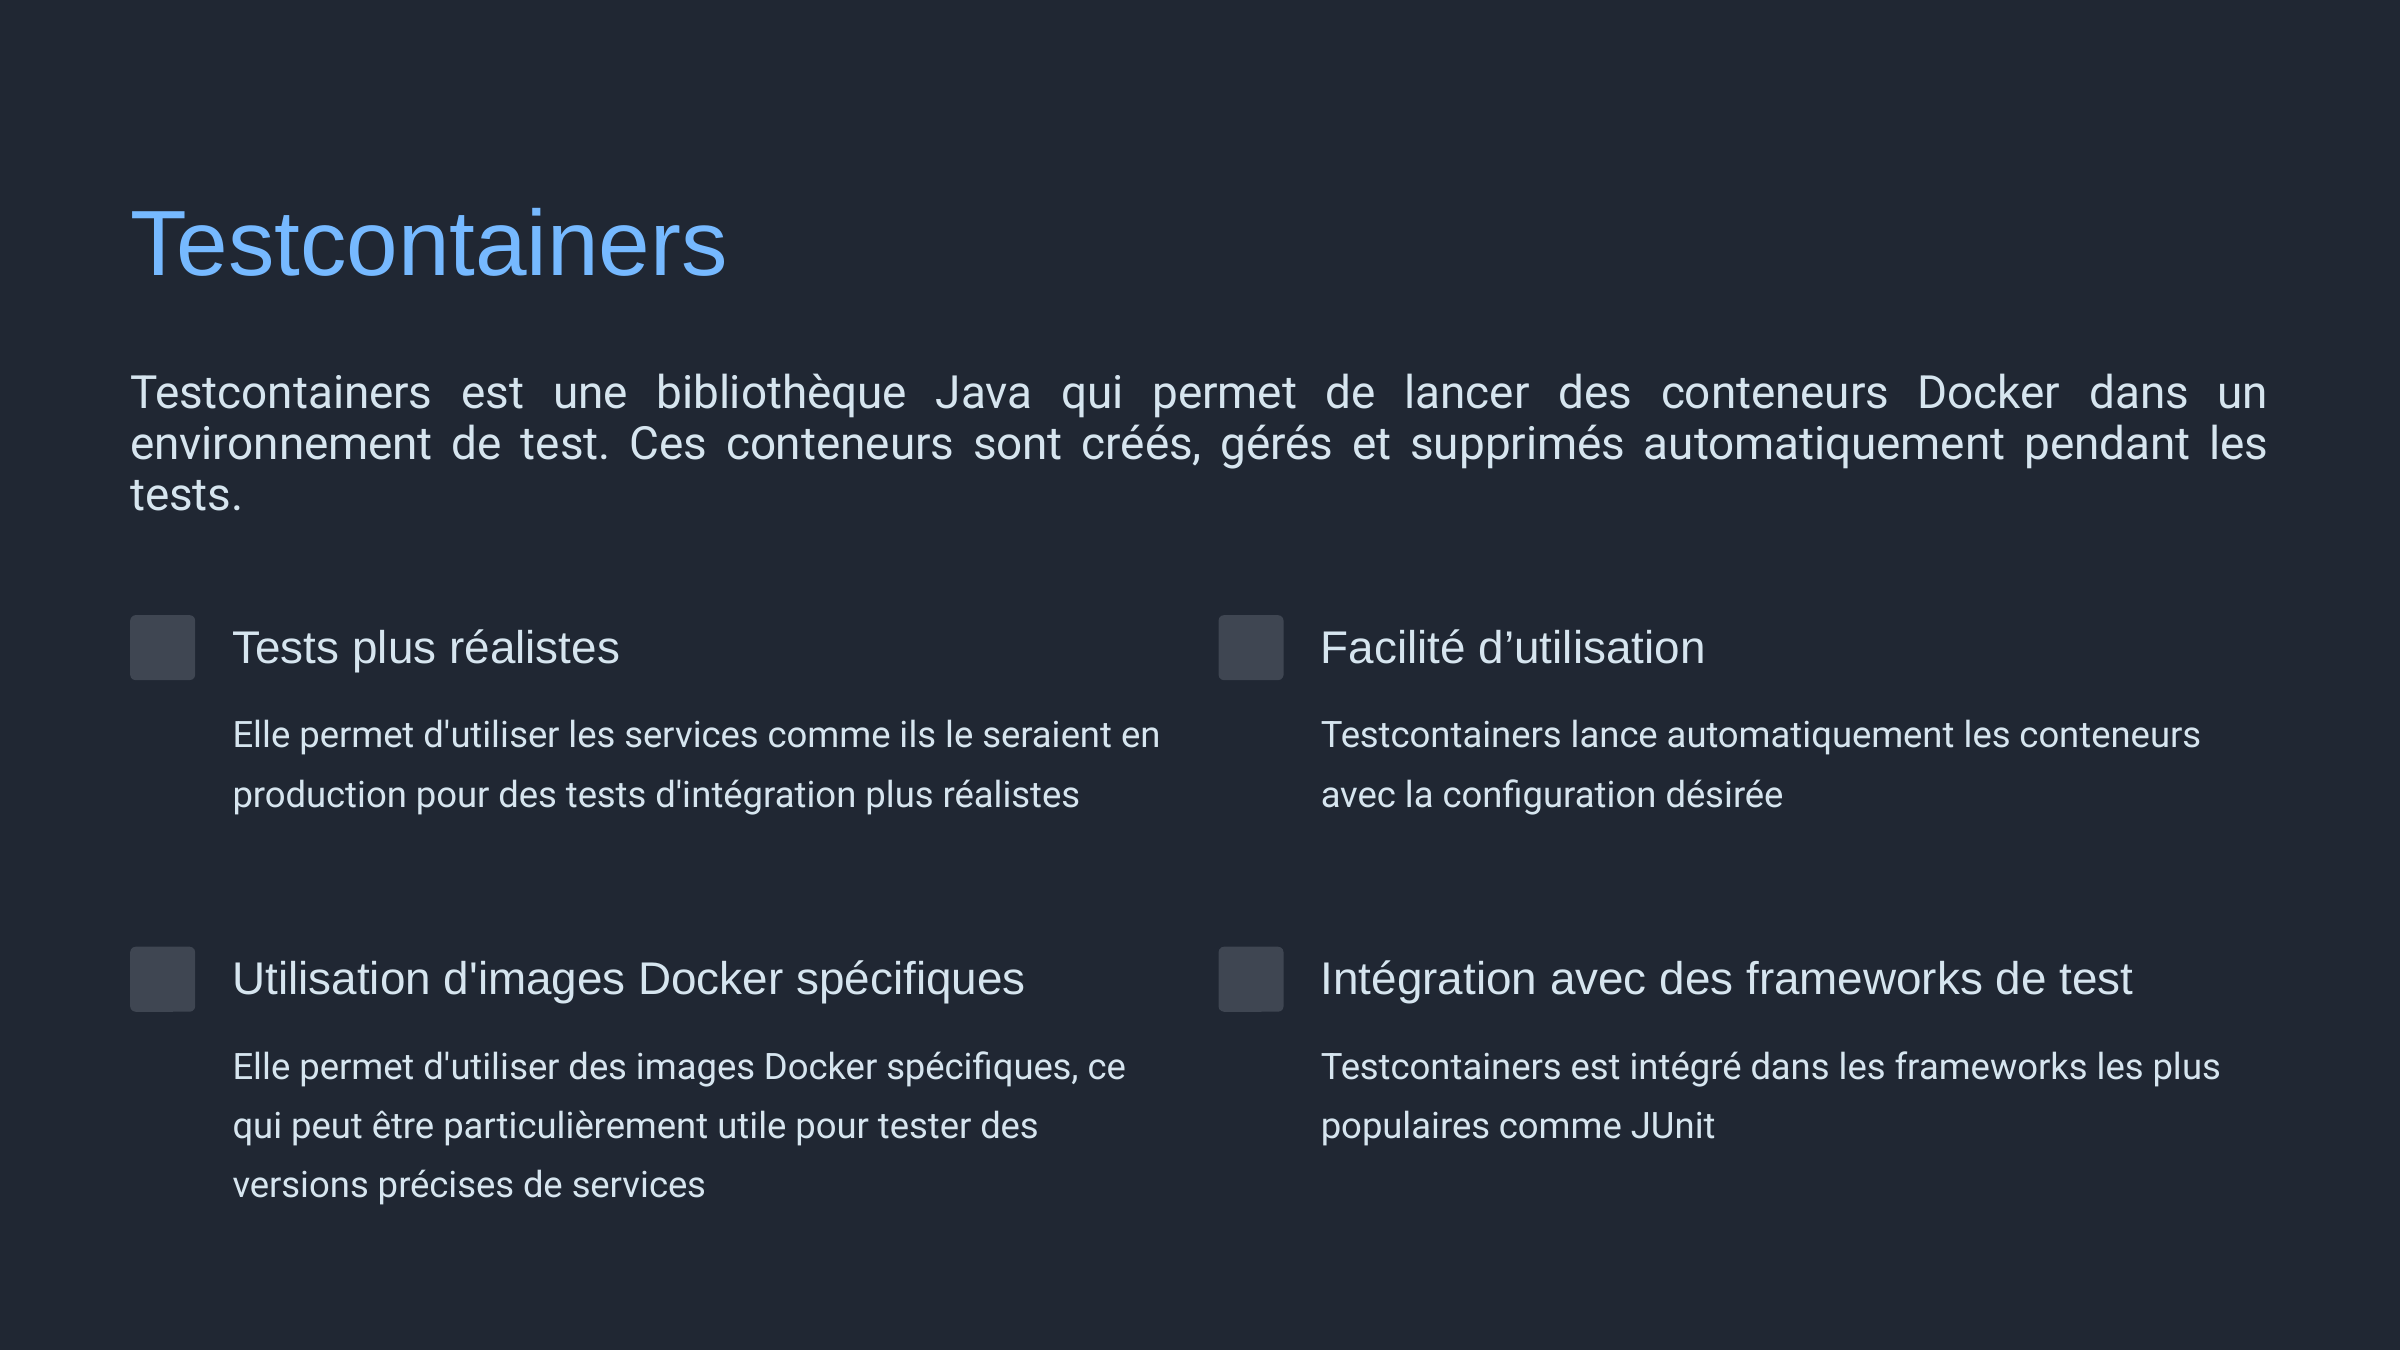

Testcontainers
Testcontainers est une bibliothèque Java qui permet de lancer des conteneurs Docker dans un environnement de test. Ces conteneurs sont créés, gérés et supprimés automatiquement pendant les tests.

Tests plus réalistes

Facilité d’utilisation
Elle permet d'utiliser les services comme ils le seraient en production pour des tests d'intégration plus réalistes
Testcontainers lance automatiquement les conteneurs avec la configuration désirée

Utilisation d'images Docker spécifiques

Intégration avec des frameworks de test
Elle permet d'utiliser des images Docker spécifiques, ce qui peut être particulièrement utile pour tester des versions précises de services
Testcontainers est intégré dans les frameworks les plus populaires comme JUnit